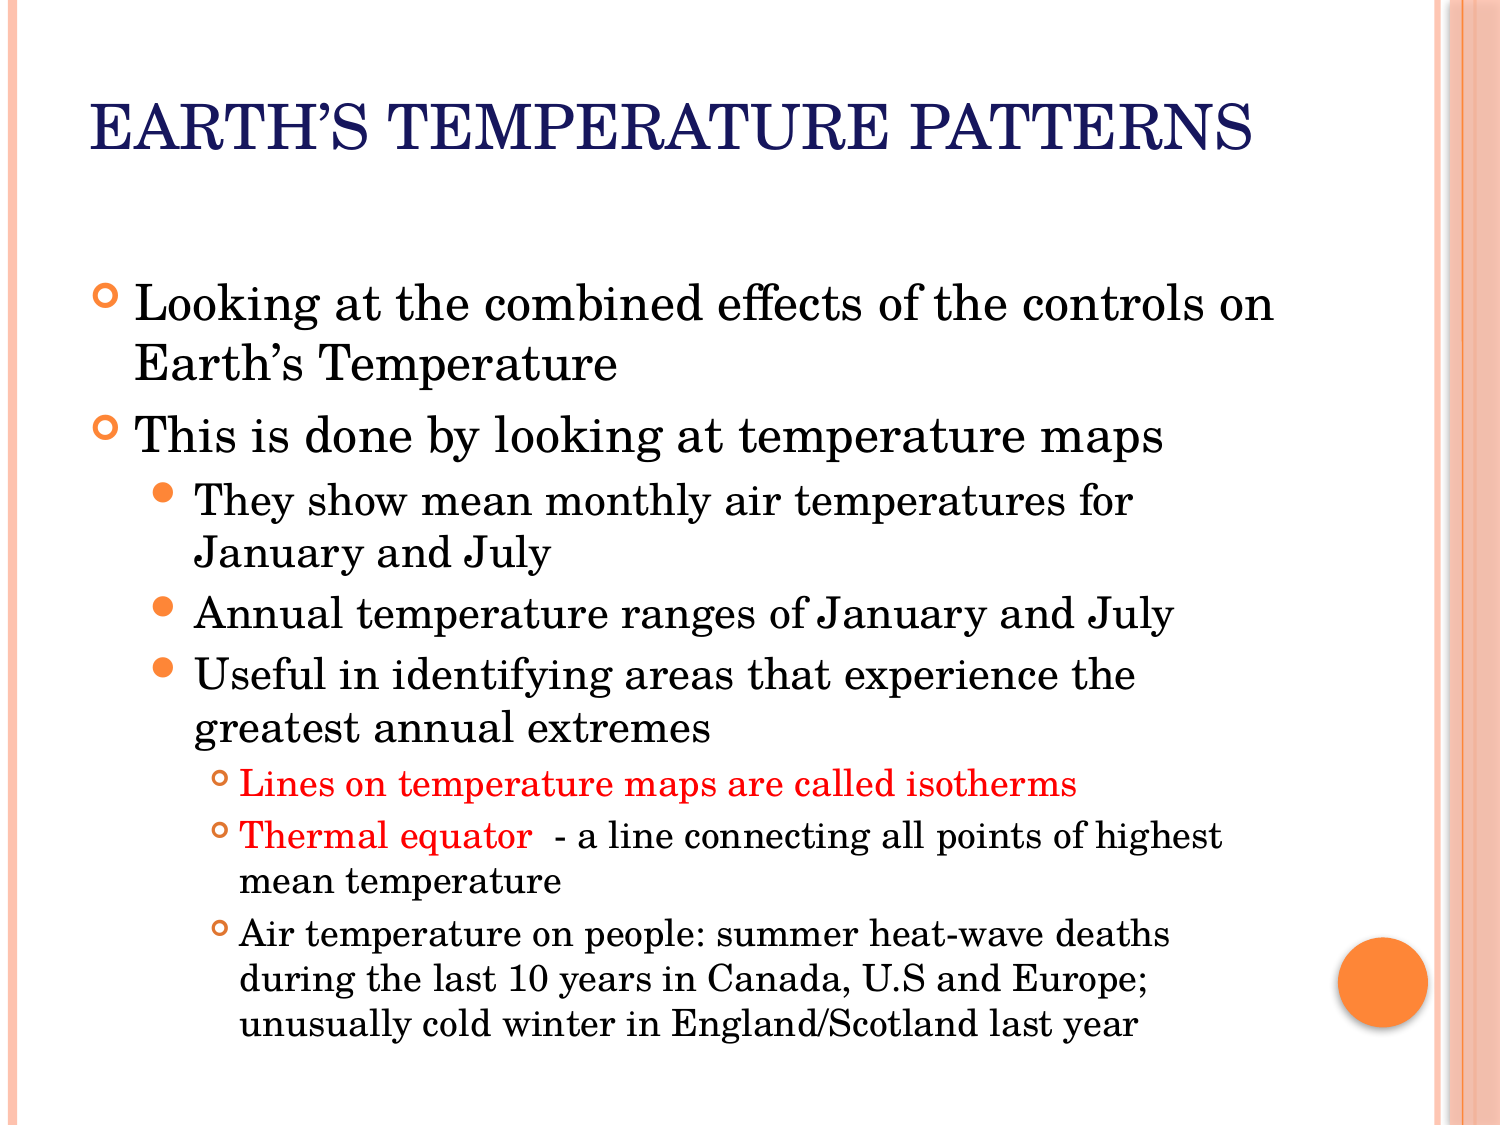

# Earth’s Temperature Patterns
Looking at the combined effects of the controls on Earth’s Temperature
This is done by looking at temperature maps
They show mean monthly air temperatures for January and July
Annual temperature ranges of January and July
Useful in identifying areas that experience the greatest annual extremes
Lines on temperature maps are called isotherms
Thermal equator  - a line connecting all points of highest mean temperature
Air temperature on people: summer heat-wave deaths during the last 10 years in Canada, U.S and Europe; unusually cold winter in England/Scotland last year